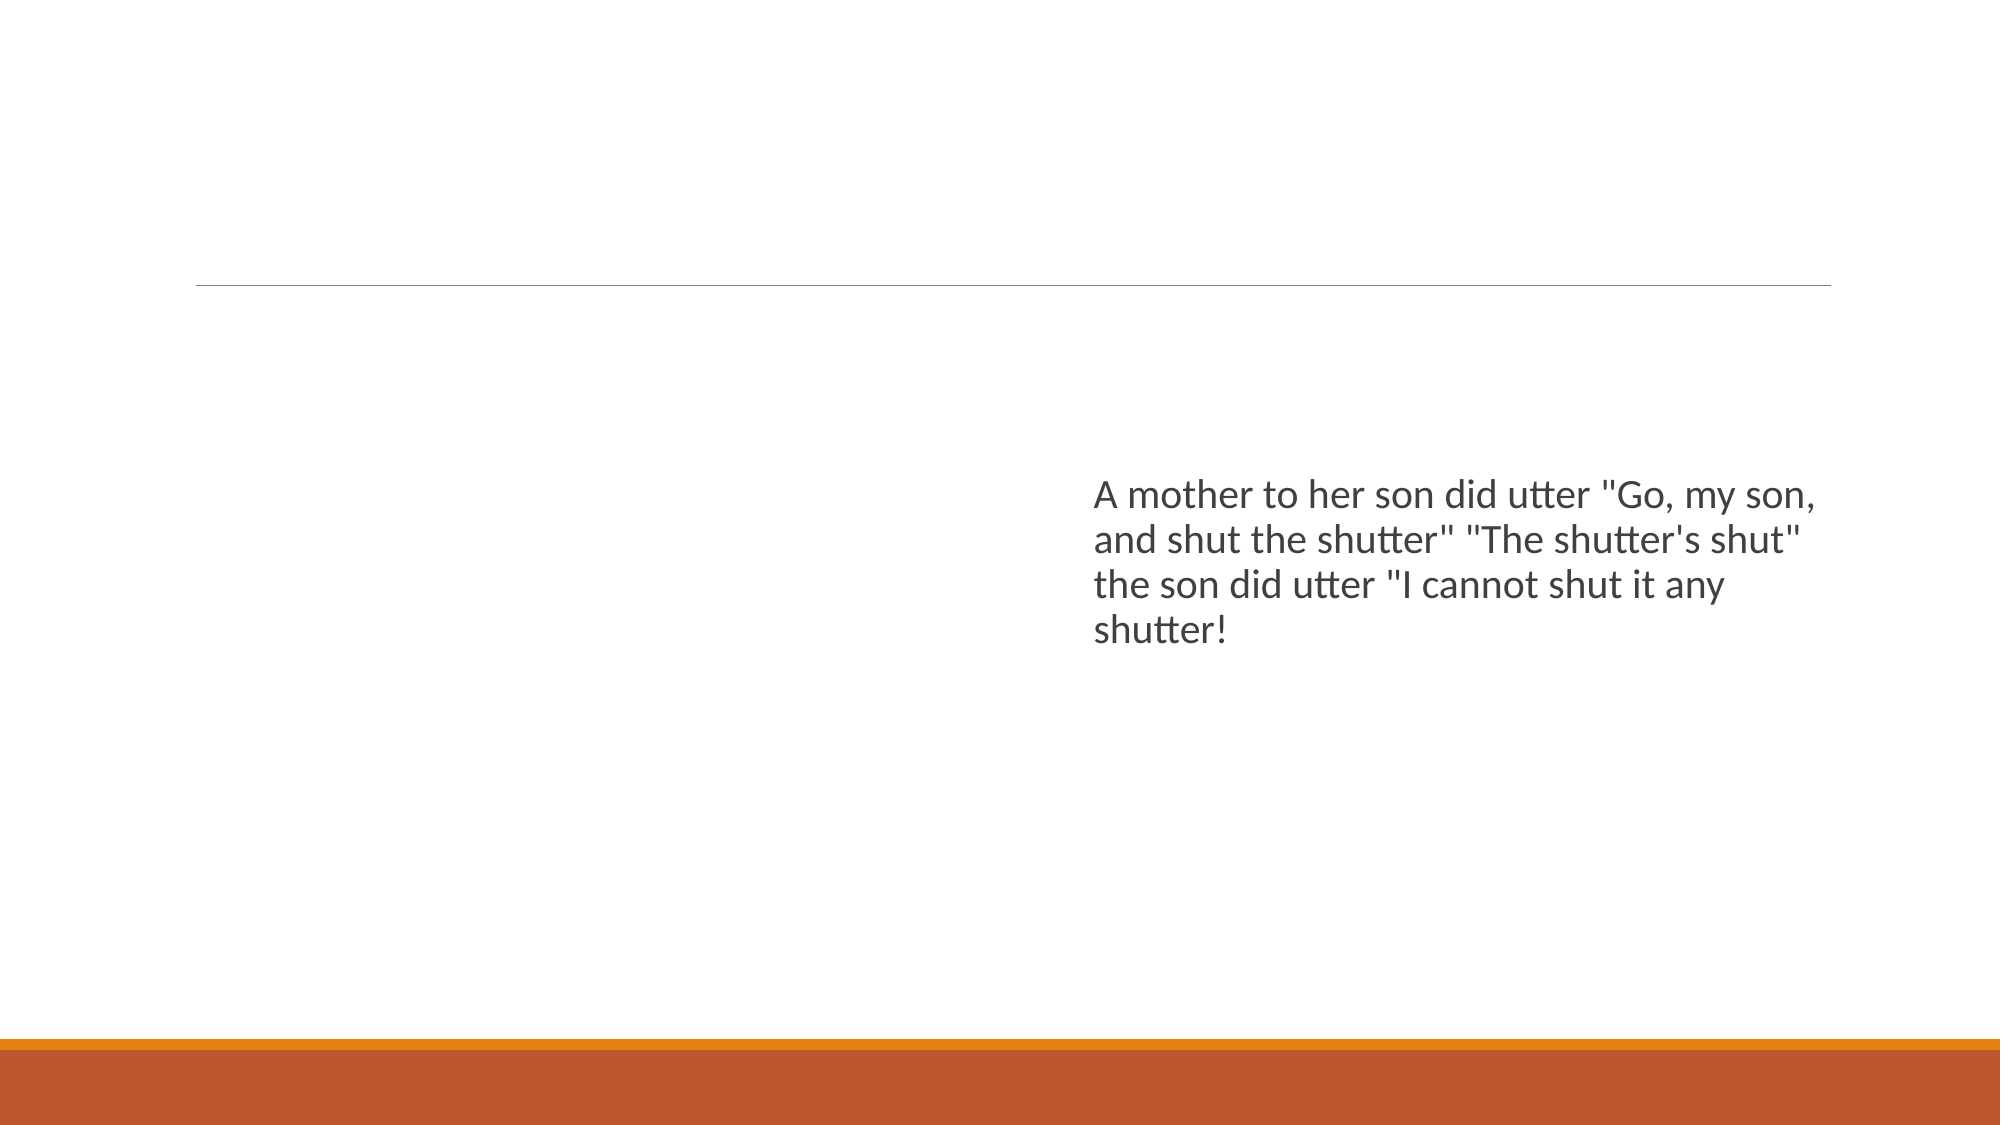

#
A mother to her son did utter "Go, my son, and shut the shutter" "The shutter's shut" the son did utter "I cannot shut it any shutter!